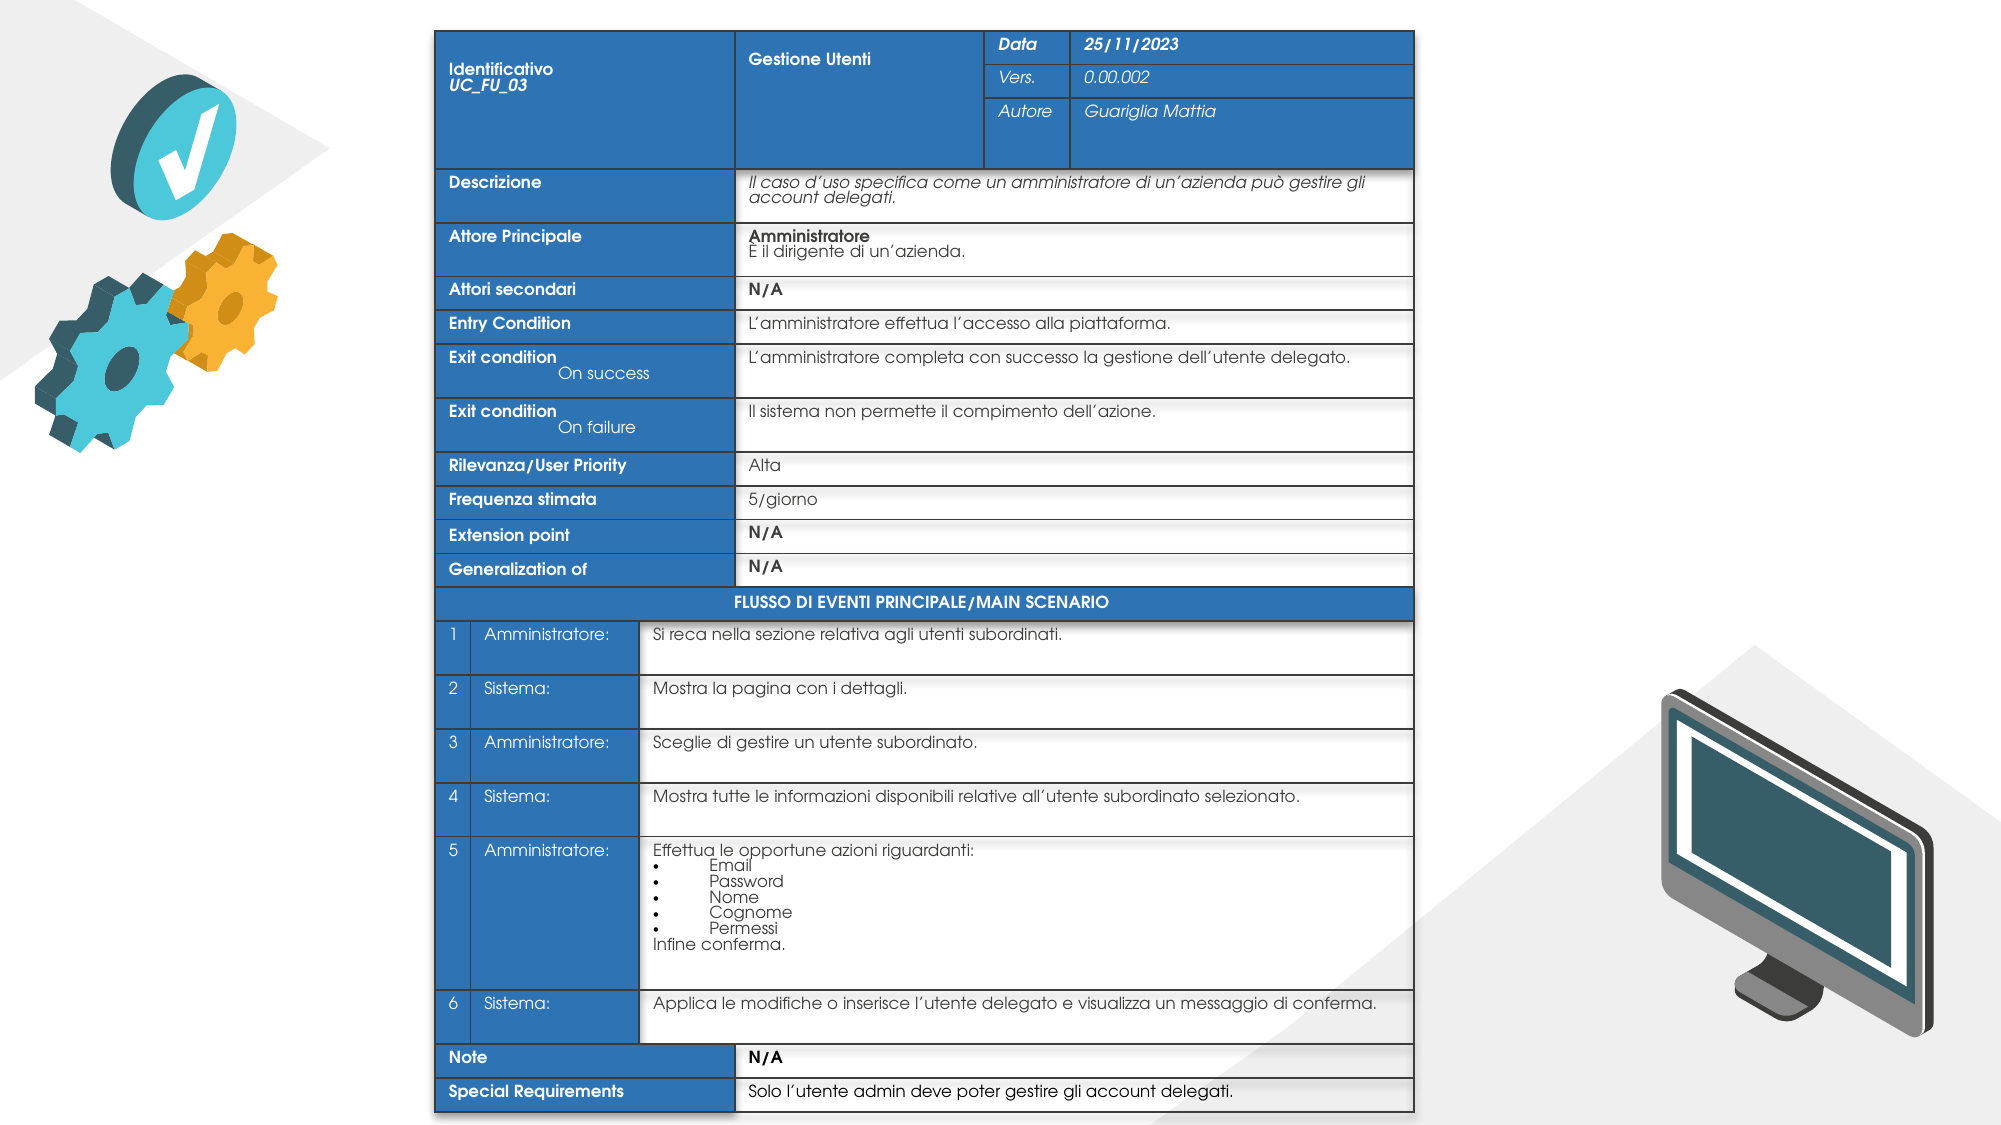

| Identificativo  UC\_FU\_03 |  |  | Gestione Utenti | Data | 25/11/2023 |
| --- | --- | --- | --- | --- | --- |
|  |  |  |  | Vers. | 0.00.002 |
|  |  |  |  | Autore | Guariglia Mattia |
| Descrizione |  |  | Il caso d’uso specifica come un amministratore di un’azienda può gestire gli account delegati. |  |  |
| Attore Principale |  |  | Amministratore  È il dirigente di un’azienda. |  |  |
| Attori secondari |  |  | N/A |  |  |
| Entry Condition |  |  | L’amministratore effettua l’accesso alla piattaforma. |  |  |
| Exit condition                         On success |  |  | L’amministratore completa con successo la gestione dell’utente delegato. |  |  |
| Exit condition                         On failure |  |  | Il sistema non permette il compimento dell’azione. |  |  |
| Rilevanza/User Priority |  |  | Alta |  |  |
| Frequenza stimata |  |  | 5/giorno |  |  |
| Extension point |  |  | N/A |  |  |
| Generalization of |  |  | N/A |  |  |
| FLUSSO DI EVENTI PRINCIPALE/MAIN SCENARIO |  |  |  |  |  |
| 1 | Amministratore: | Si reca nella sezione relativa agli utenti subordinati. |  |  |  |
| 2 | Sistema: | Mostra la pagina con i dettagli. |  |  |  |
| 3 | Amministratore: | Sceglie di gestire un utente subordinato. |  |  |  |
| 4 | Sistema: | Mostra tutte le informazioni disponibili relative all’utente subordinato selezionato. |  |  |  |
| 5 | Amministratore: | Effettua le opportune azioni riguardanti:  Email  Password  Nome  Cognome  Permessi Infine conferma. |  |  |  |
| 6 | Sistema: | Applica le modifiche o inserisce l’utente delegato e visualizza un messaggio di conferma. |  |  |  |
| Note |  |  | N/A |  |  |
| Special Requirements |  |  | Solo l’utente admin deve poter gestire gli account delegati. |  |  |